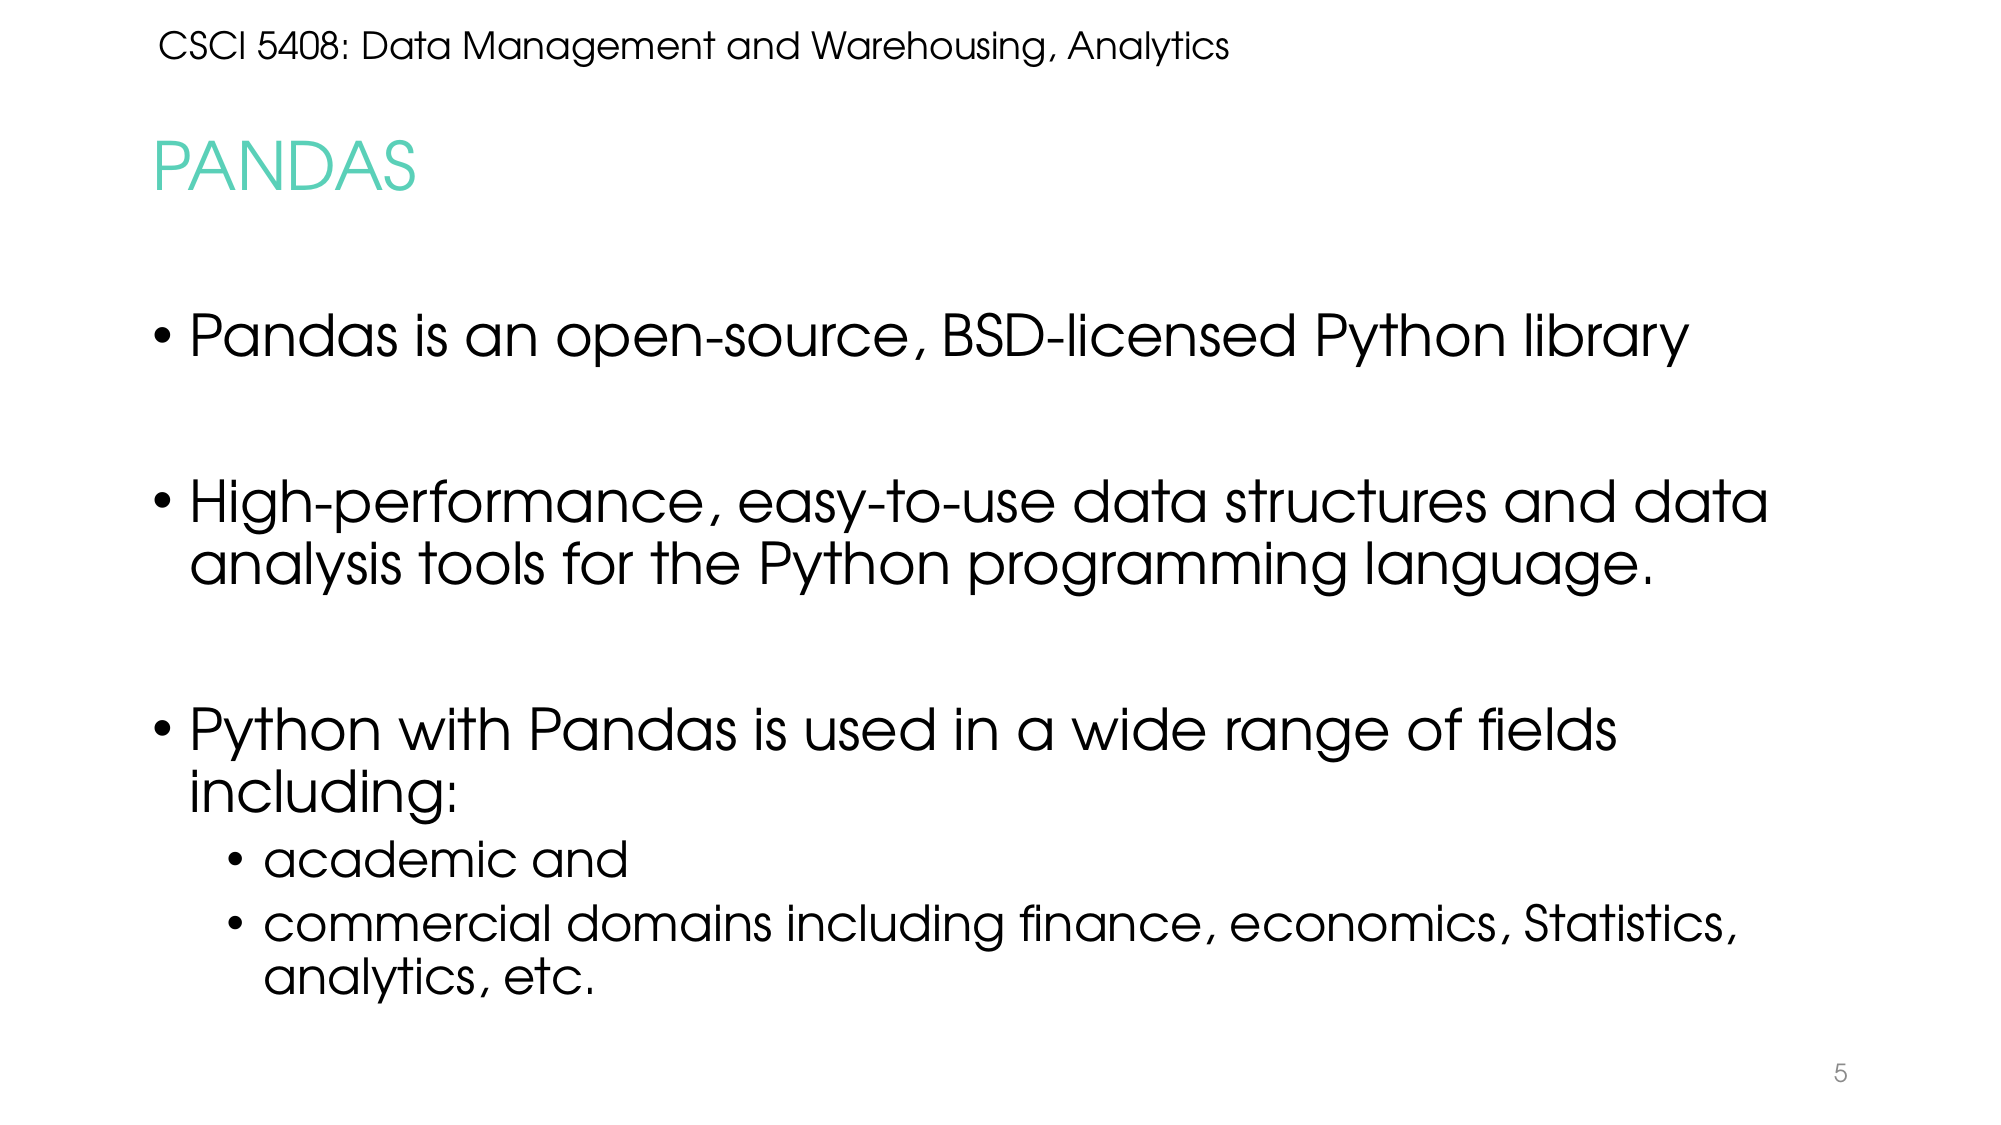

# PANDAS
Pandas is an open-source, BSD-licensed Python library

High-performance, easy-to-use data structures and data analysis tools for the Python programming language.

Python with Pandas is used in a wide range of fields including:
academic and
commercial domains including finance, economics, Statistics, analytics, etc.
5